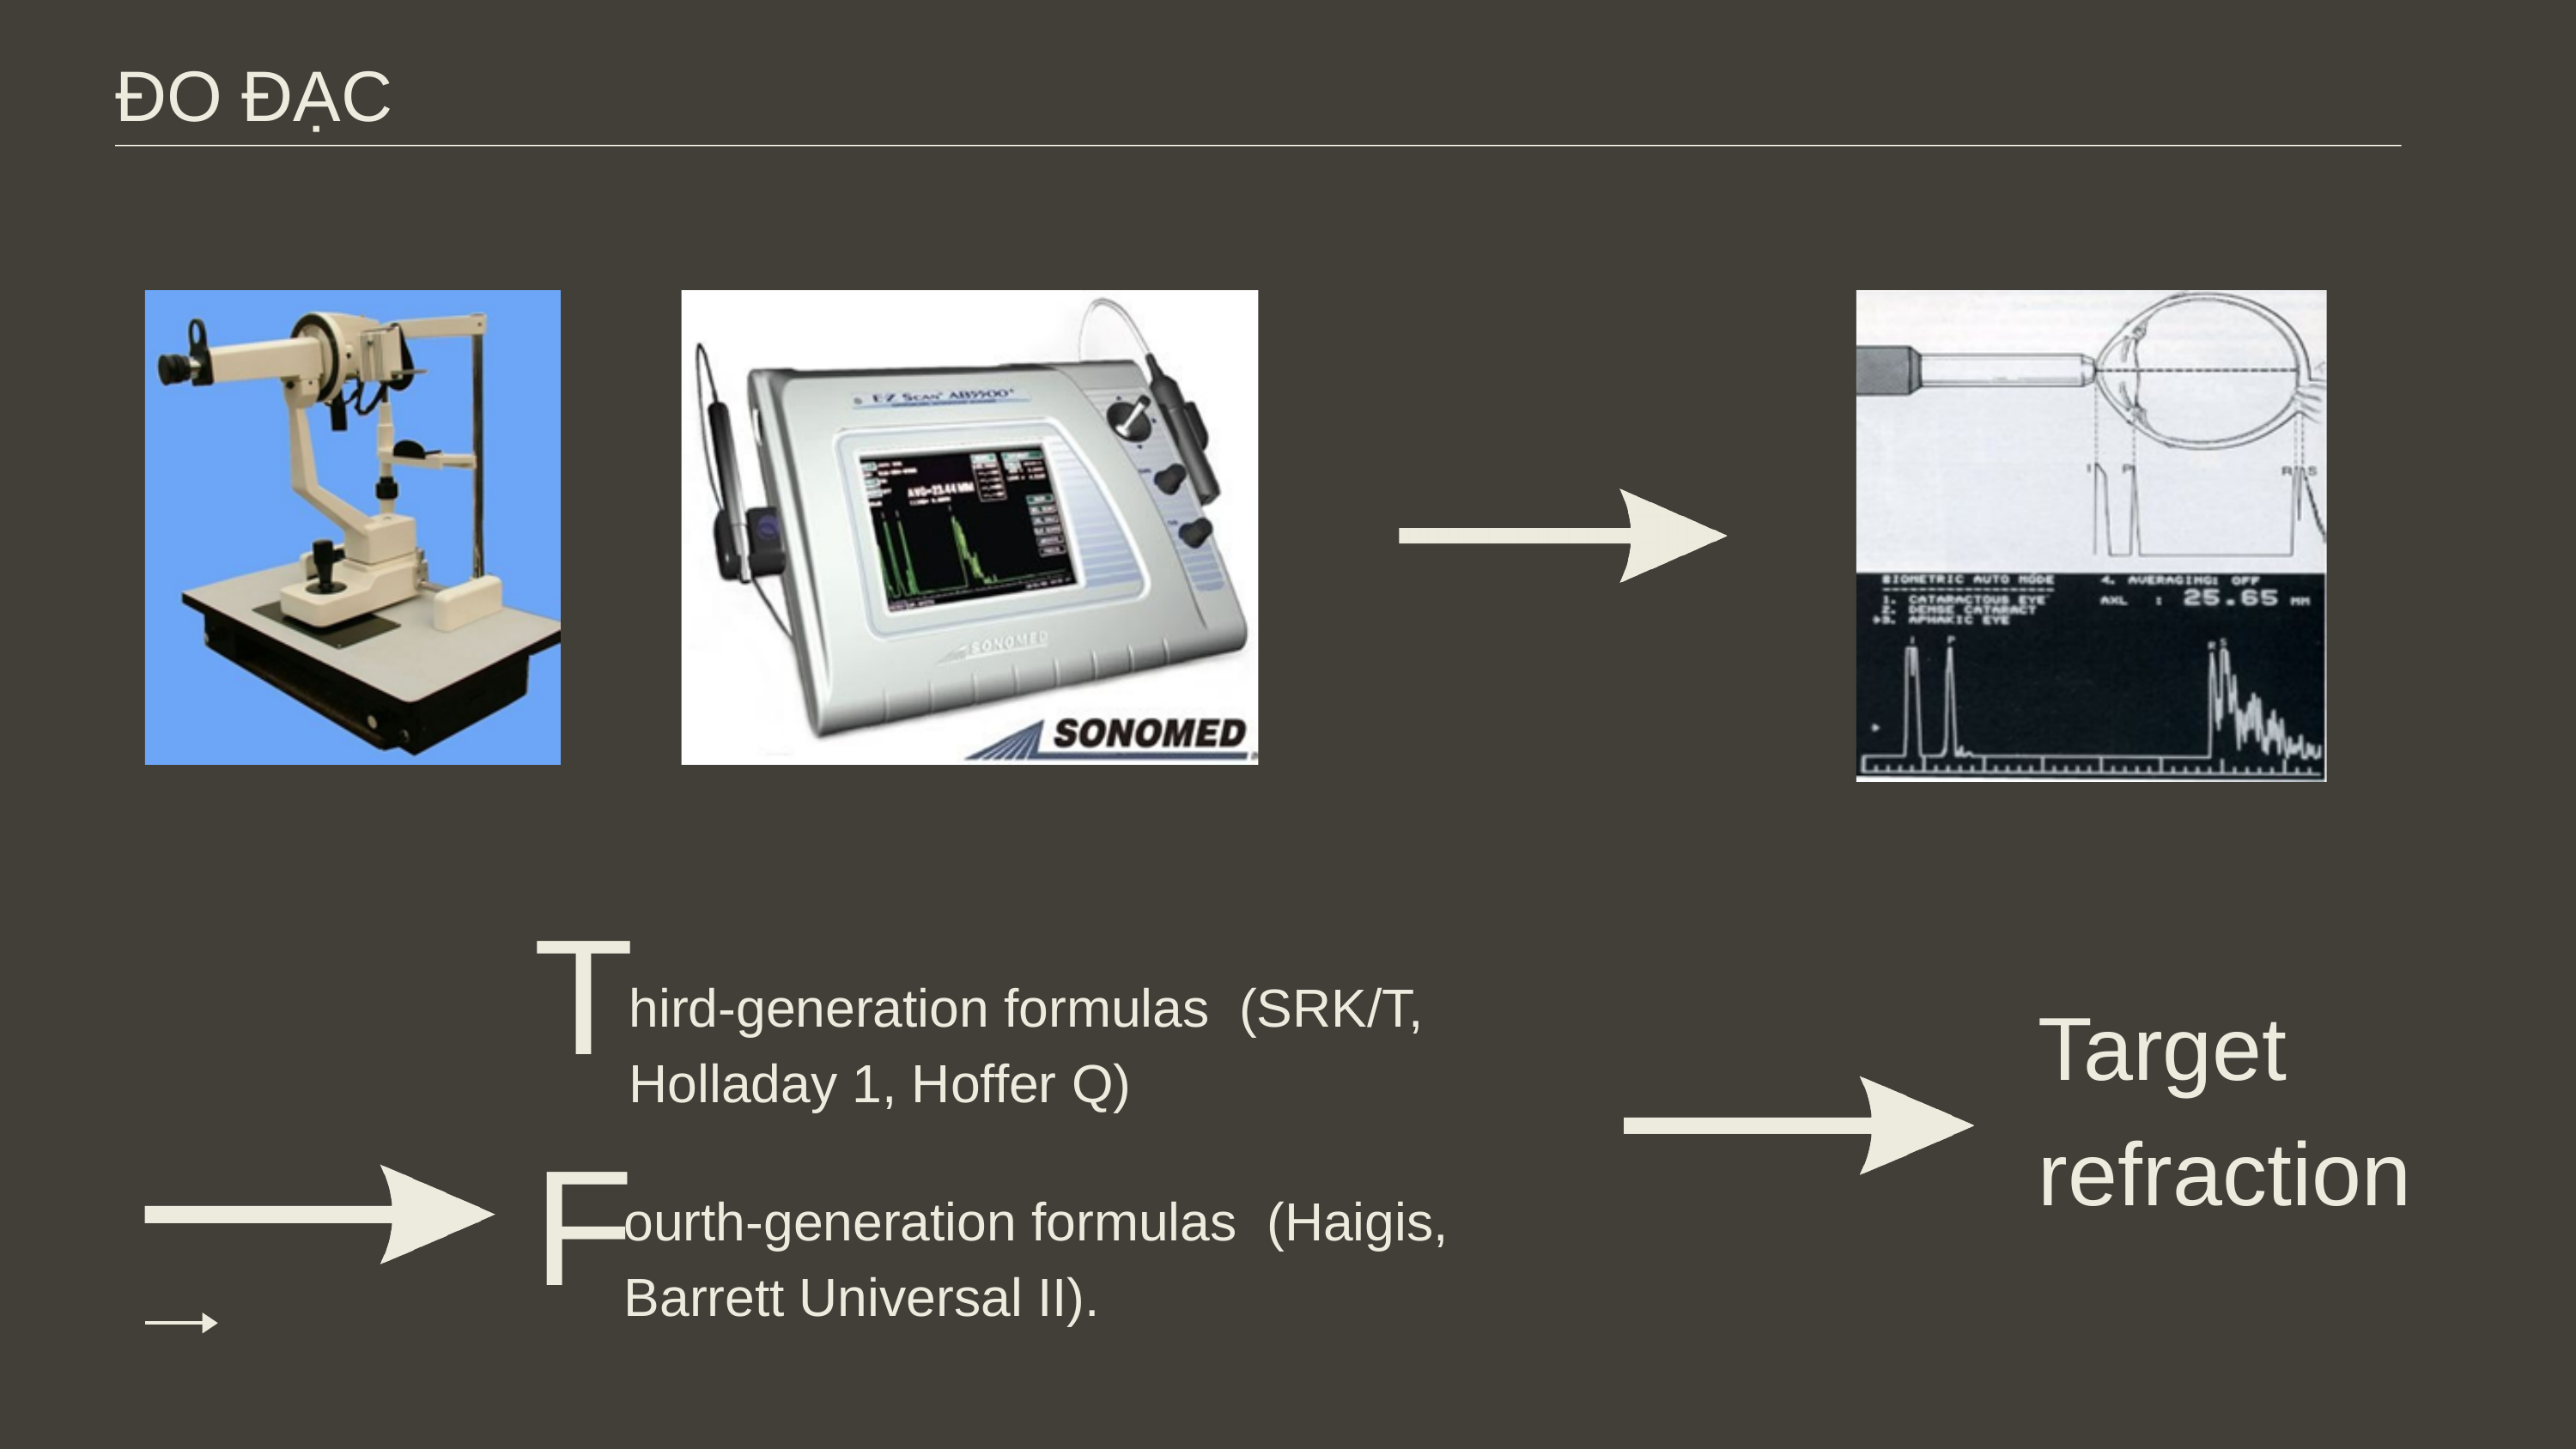

ĐO ĐẠC

T
hird-generation formulas  (SRK/T, Holladay 1, Hoffer Q)
Target
refraction

F

ourth-generation formulas  (Haigis, Barrett Universal II).